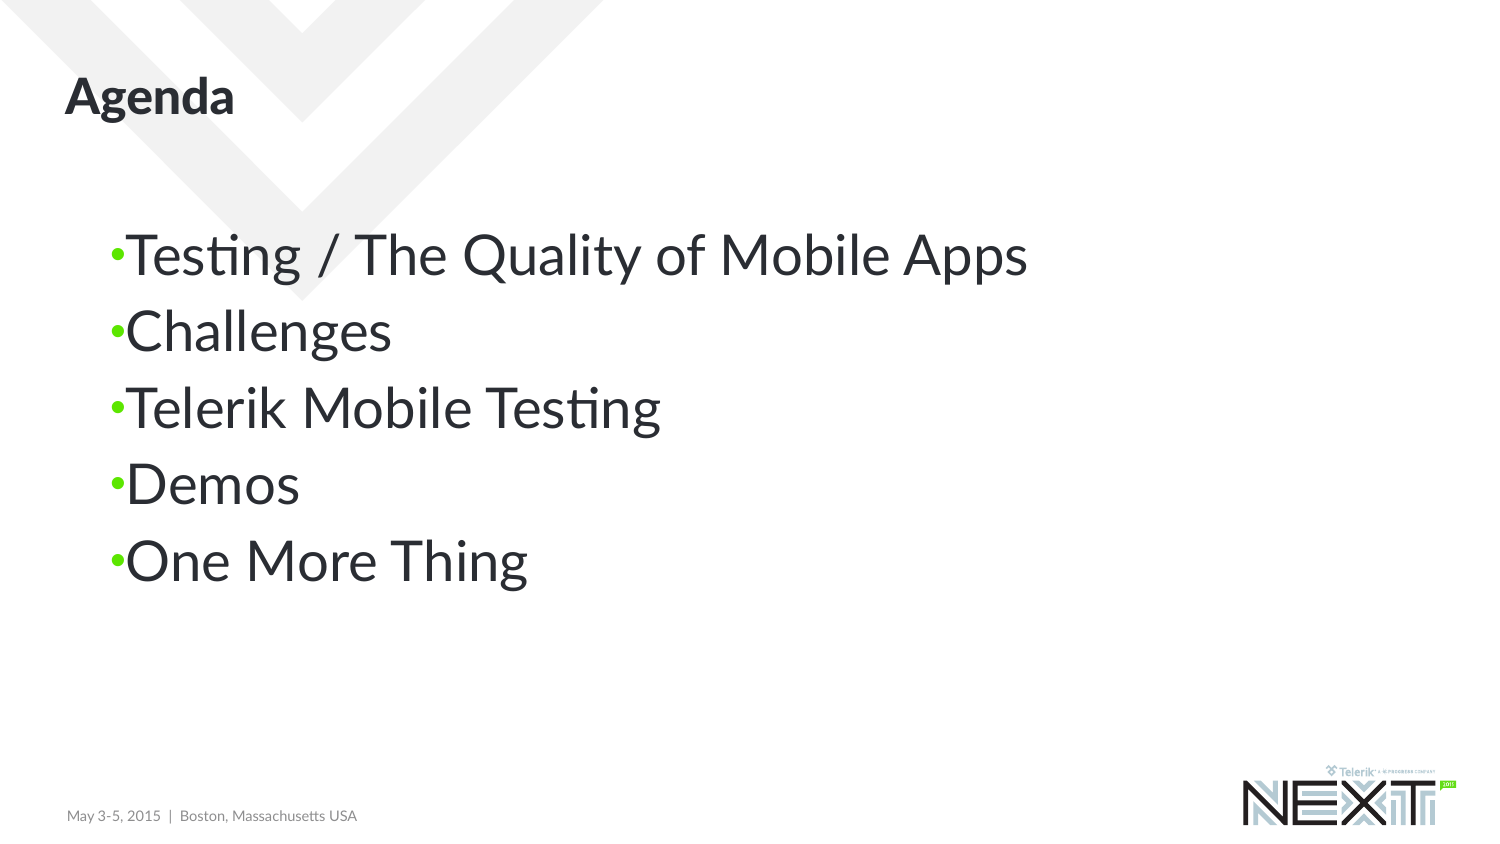

# Agenda
Testing / The Quality of Mobile Apps
Challenges
Telerik Mobile Testing
Demos
One More Thing